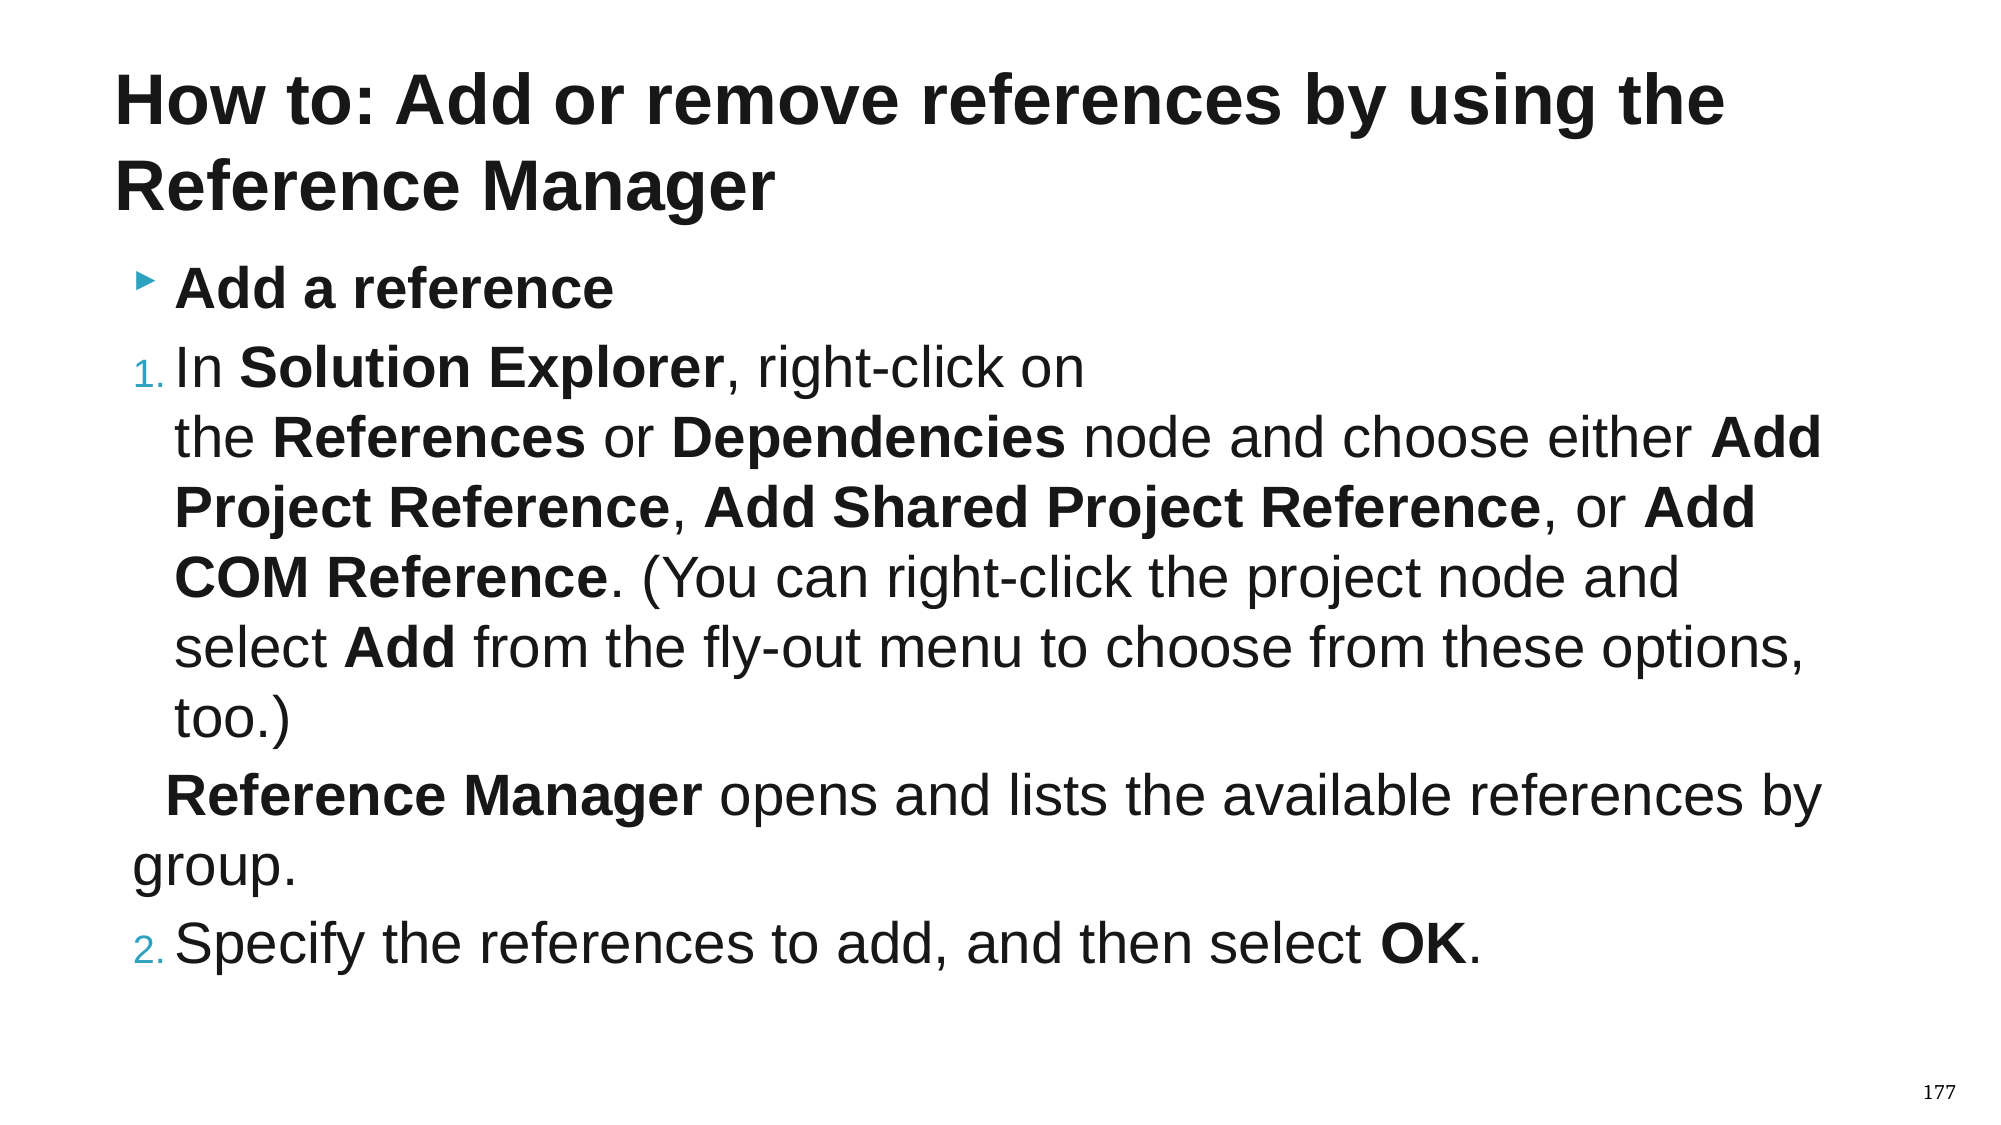

# How to: Add or remove references by using the Reference Manager
Add a reference
In Solution Explorer, right-click on the References or Dependencies node and choose either Add Project Reference, Add Shared Project Reference, or Add COM Reference. (You can right-click the project node and select Add from the fly-out menu to choose from these options, too.)
  Reference Manager opens and lists the available references by group.
Specify the references to add, and then select OK.

177